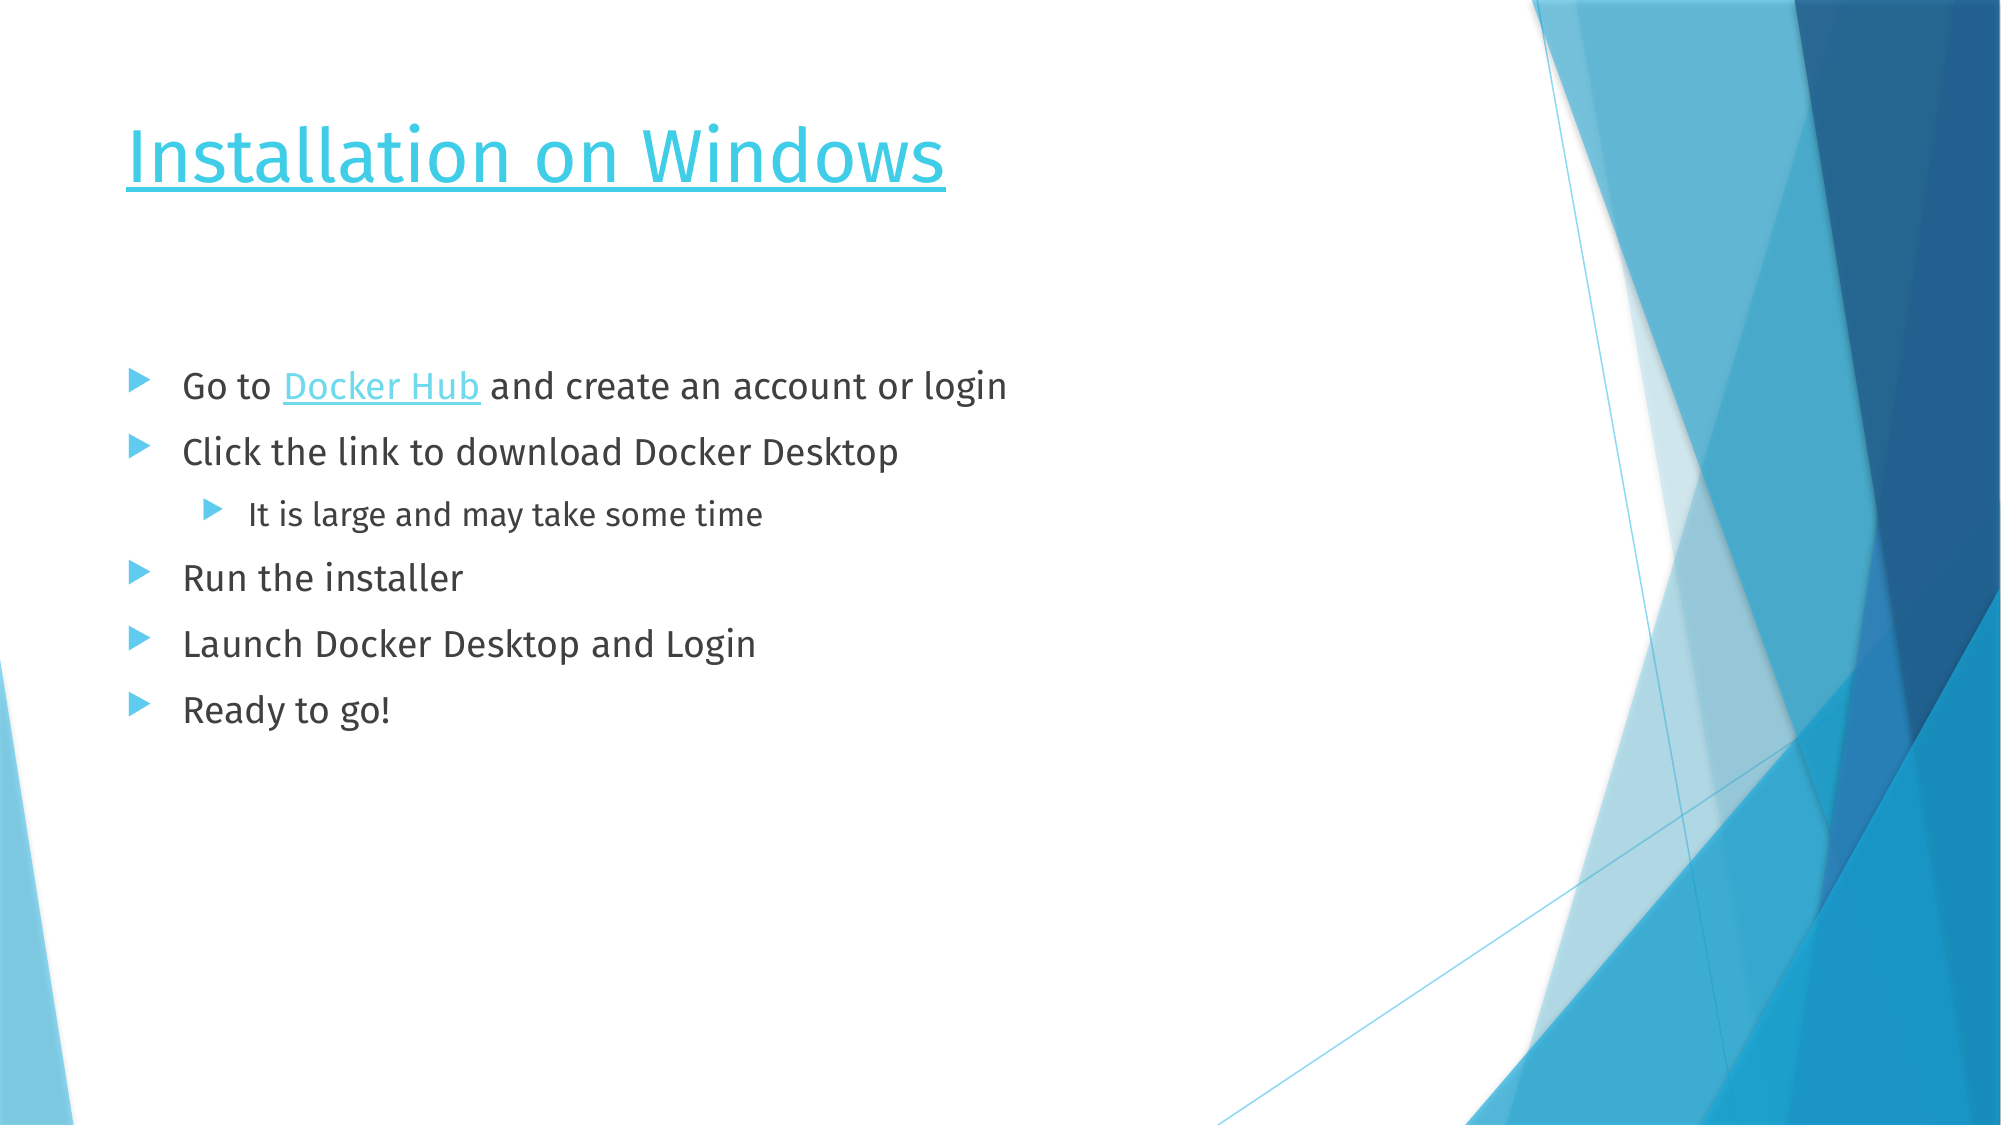

# Installation on Windows
Go to Docker Hub and create an account or login
Click the link to download Docker Desktop
It is large and may take some time
Run the installer
Launch Docker Desktop and Login
Ready to go!